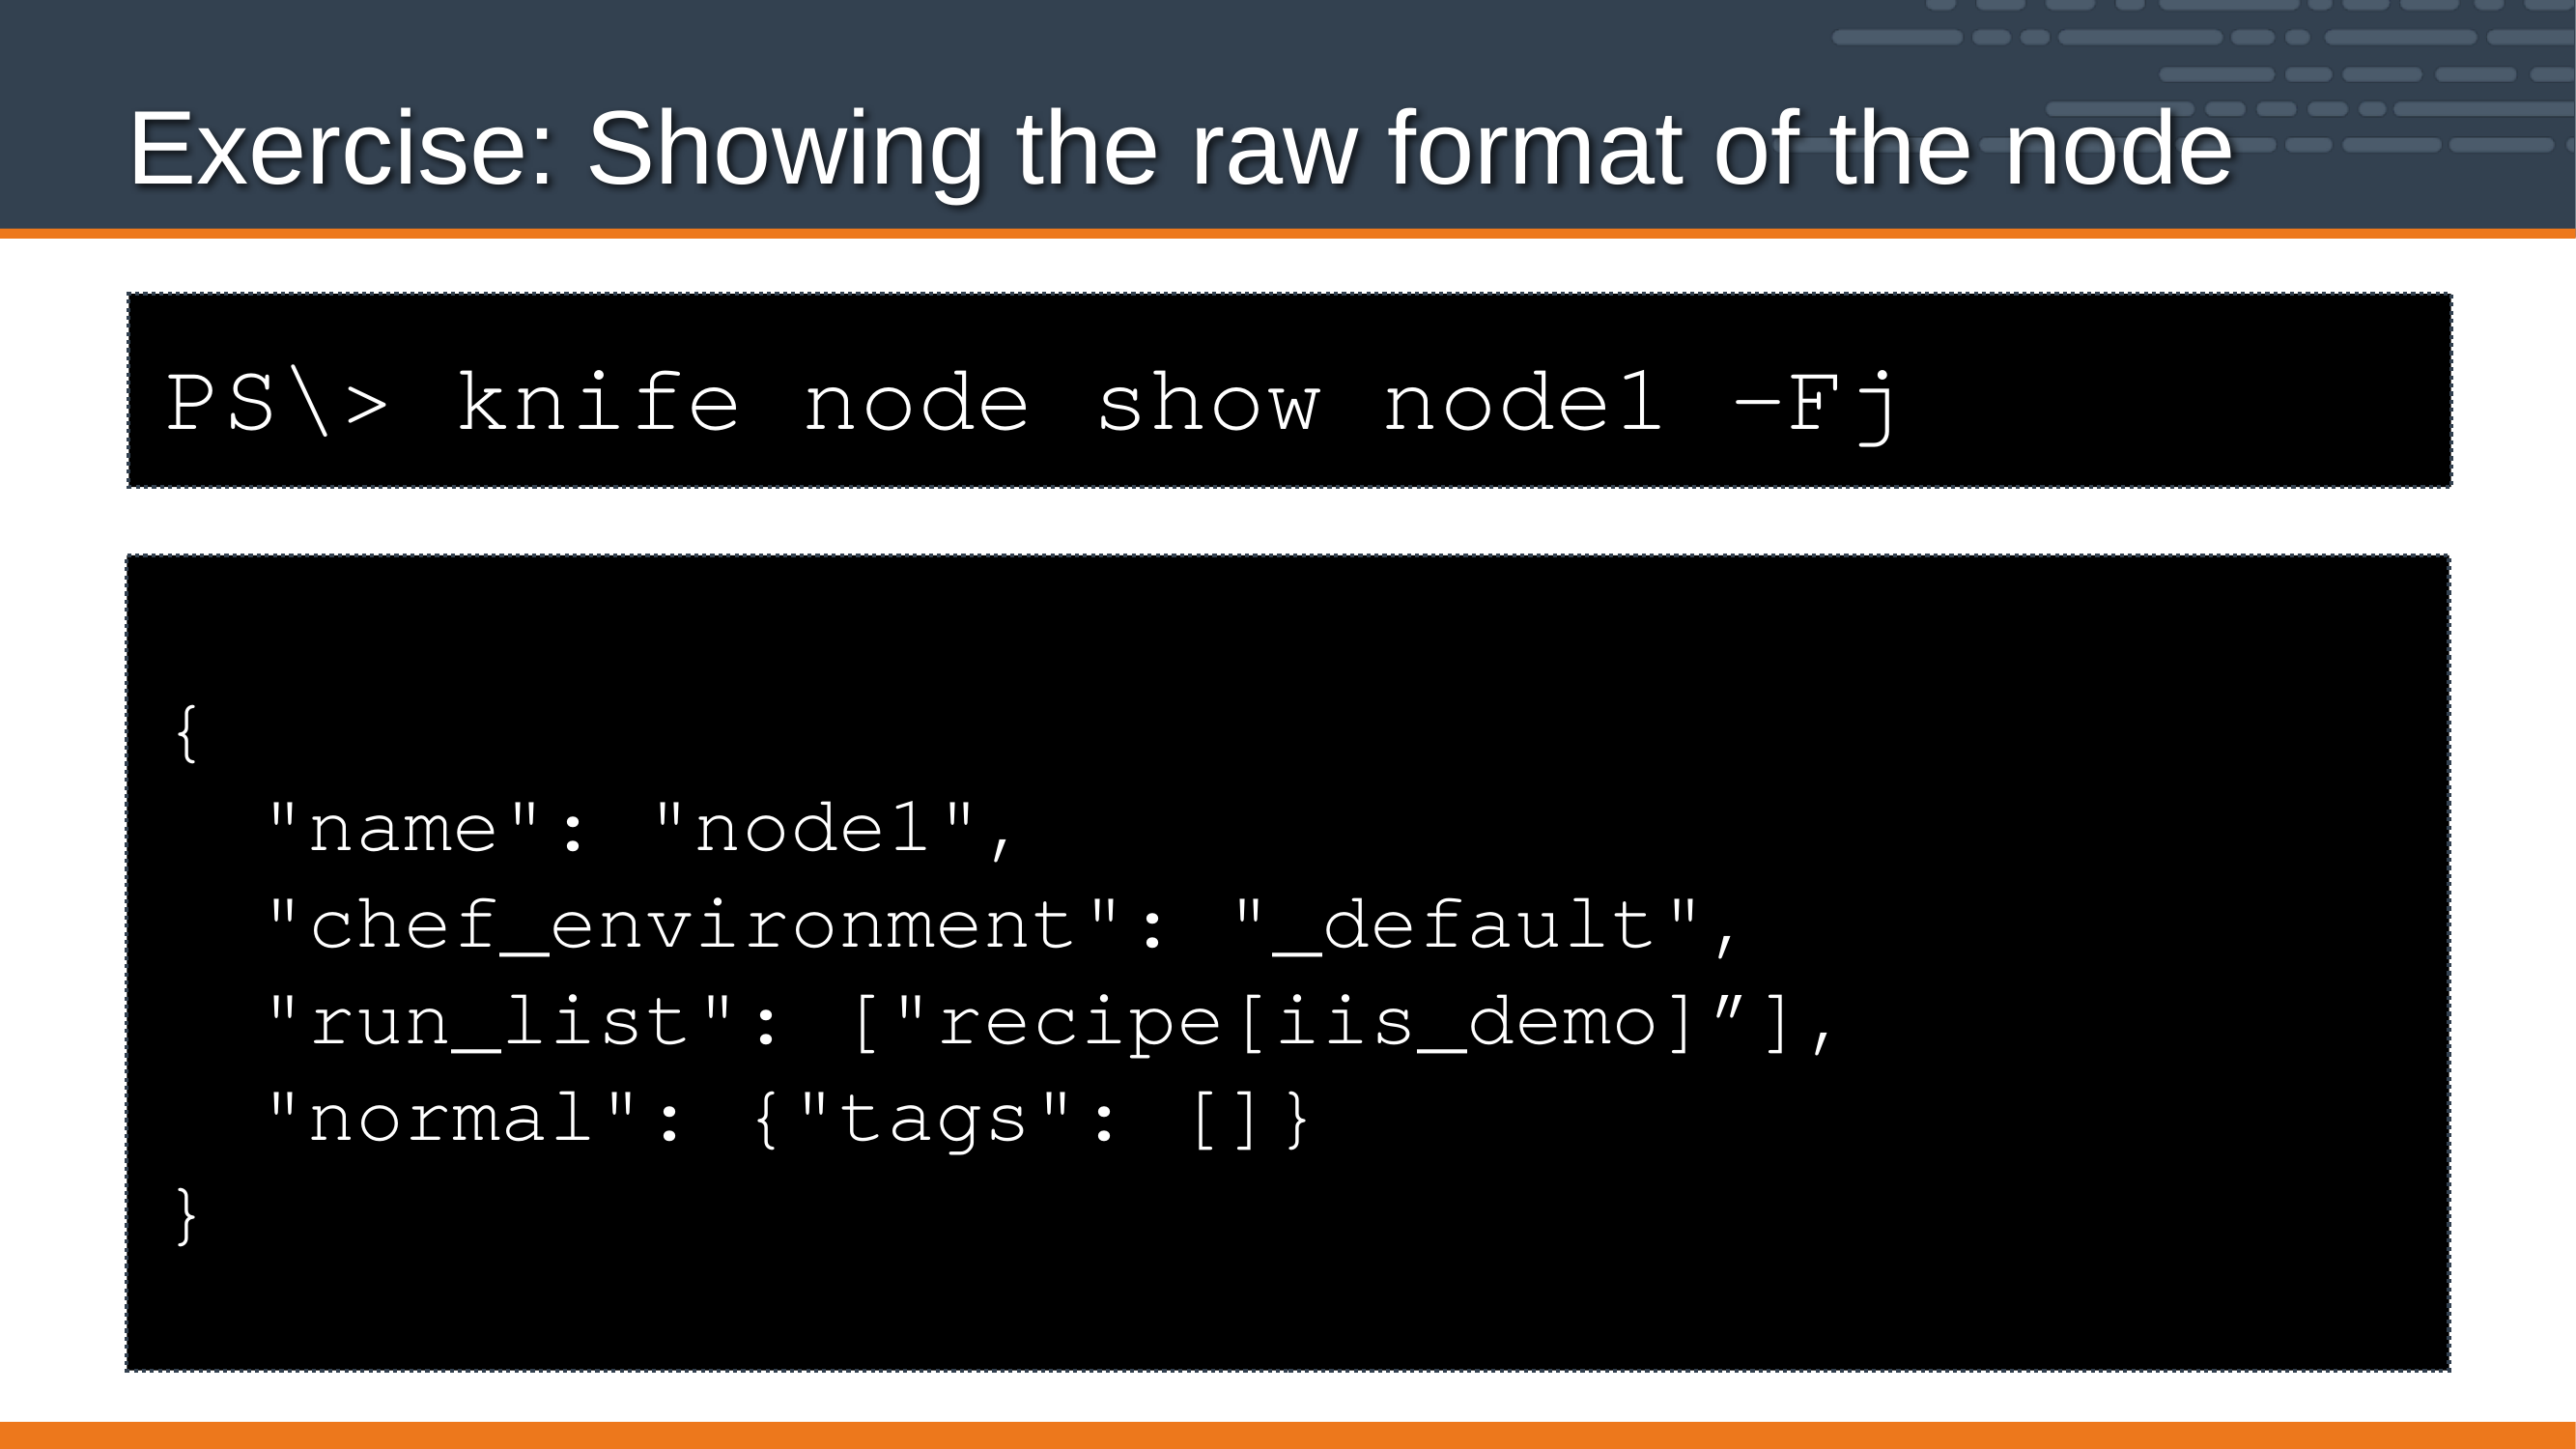

# Exercise: Showing the raw format of the node

PS\> knife node show node1 -Fj

{
  "name": "node1",
  "chef_environment": "_default",
  "run_list": ["recipe[iis_demo]”],
  "normal": {"tags": []}
}